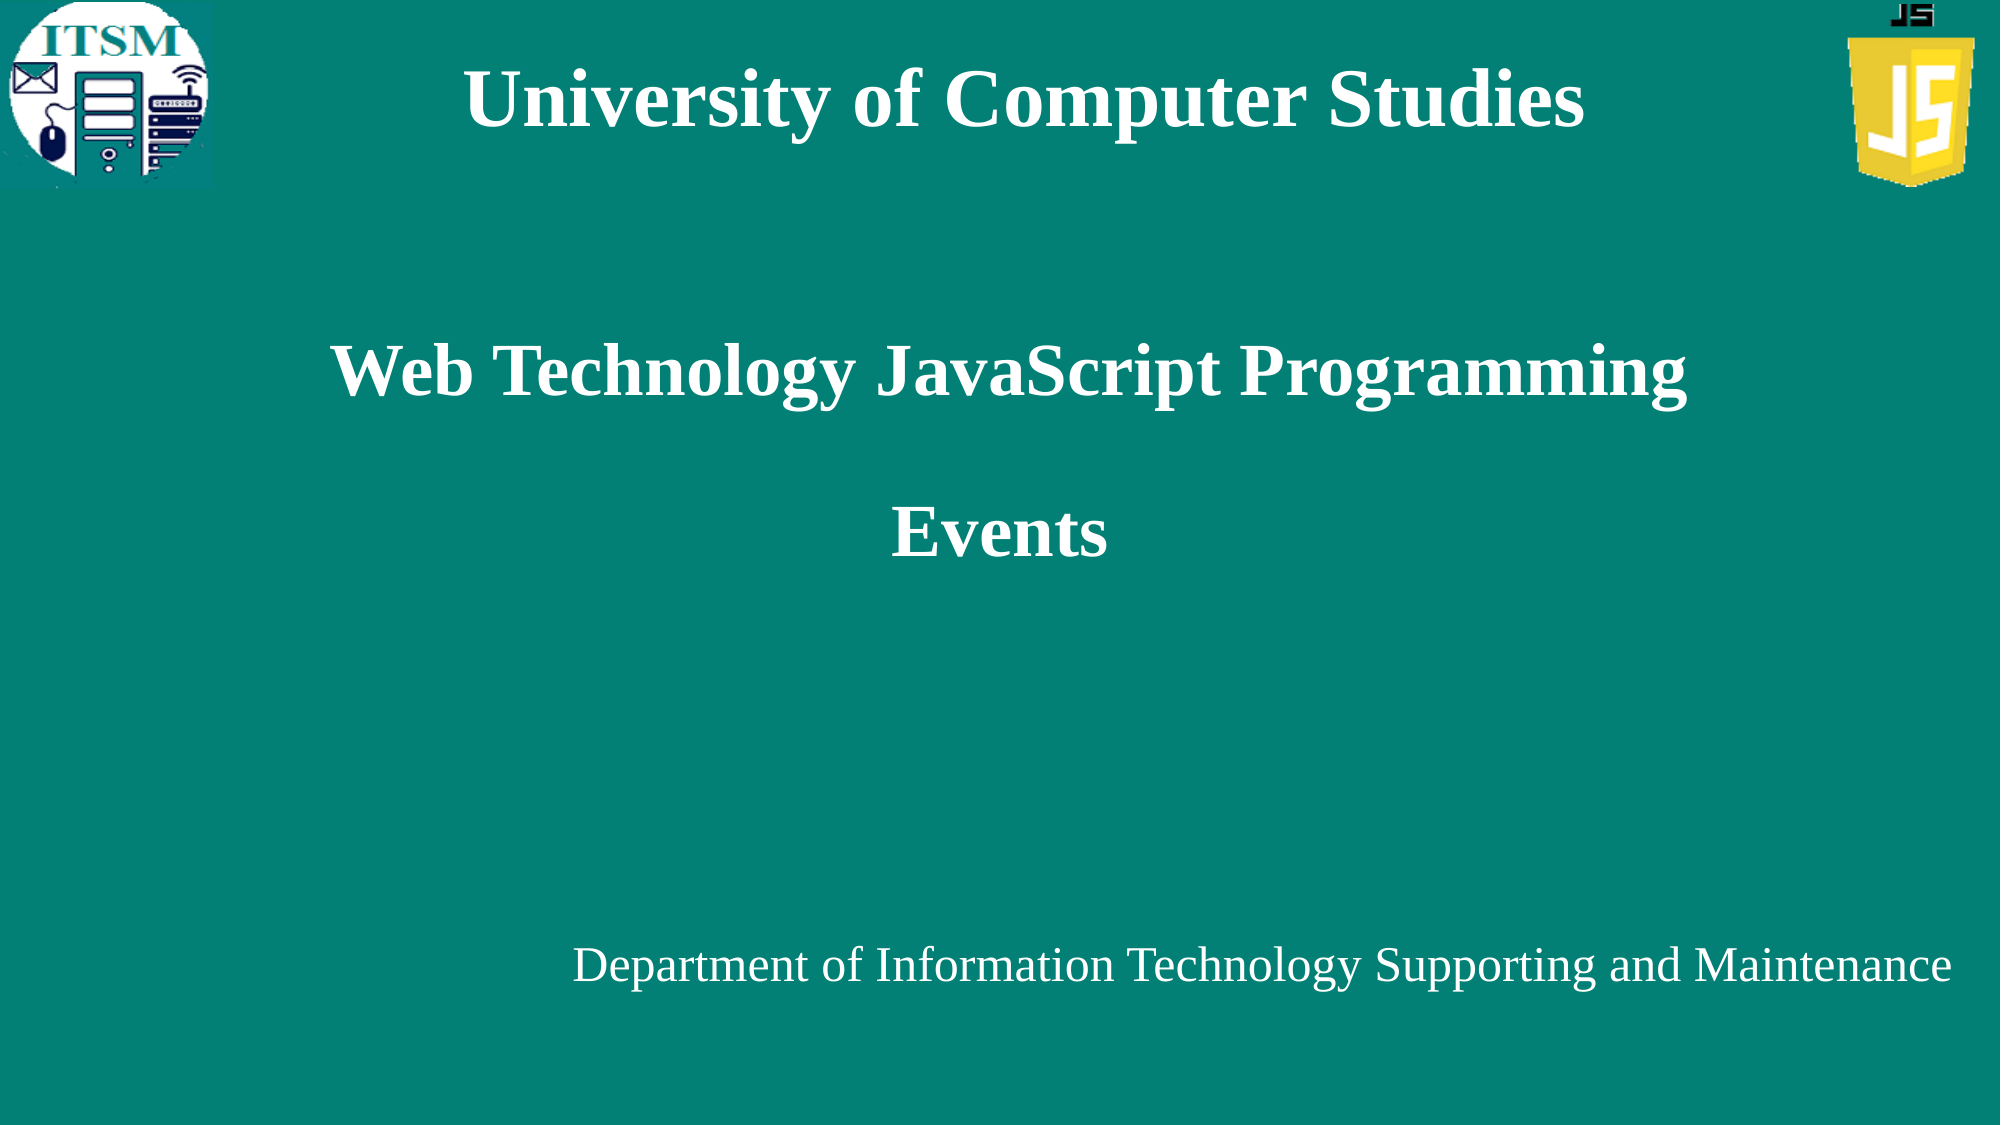

University of Computer Studies
# Web Technology JavaScript Programming Events
Department of Information Technology Supporting and Maintenance